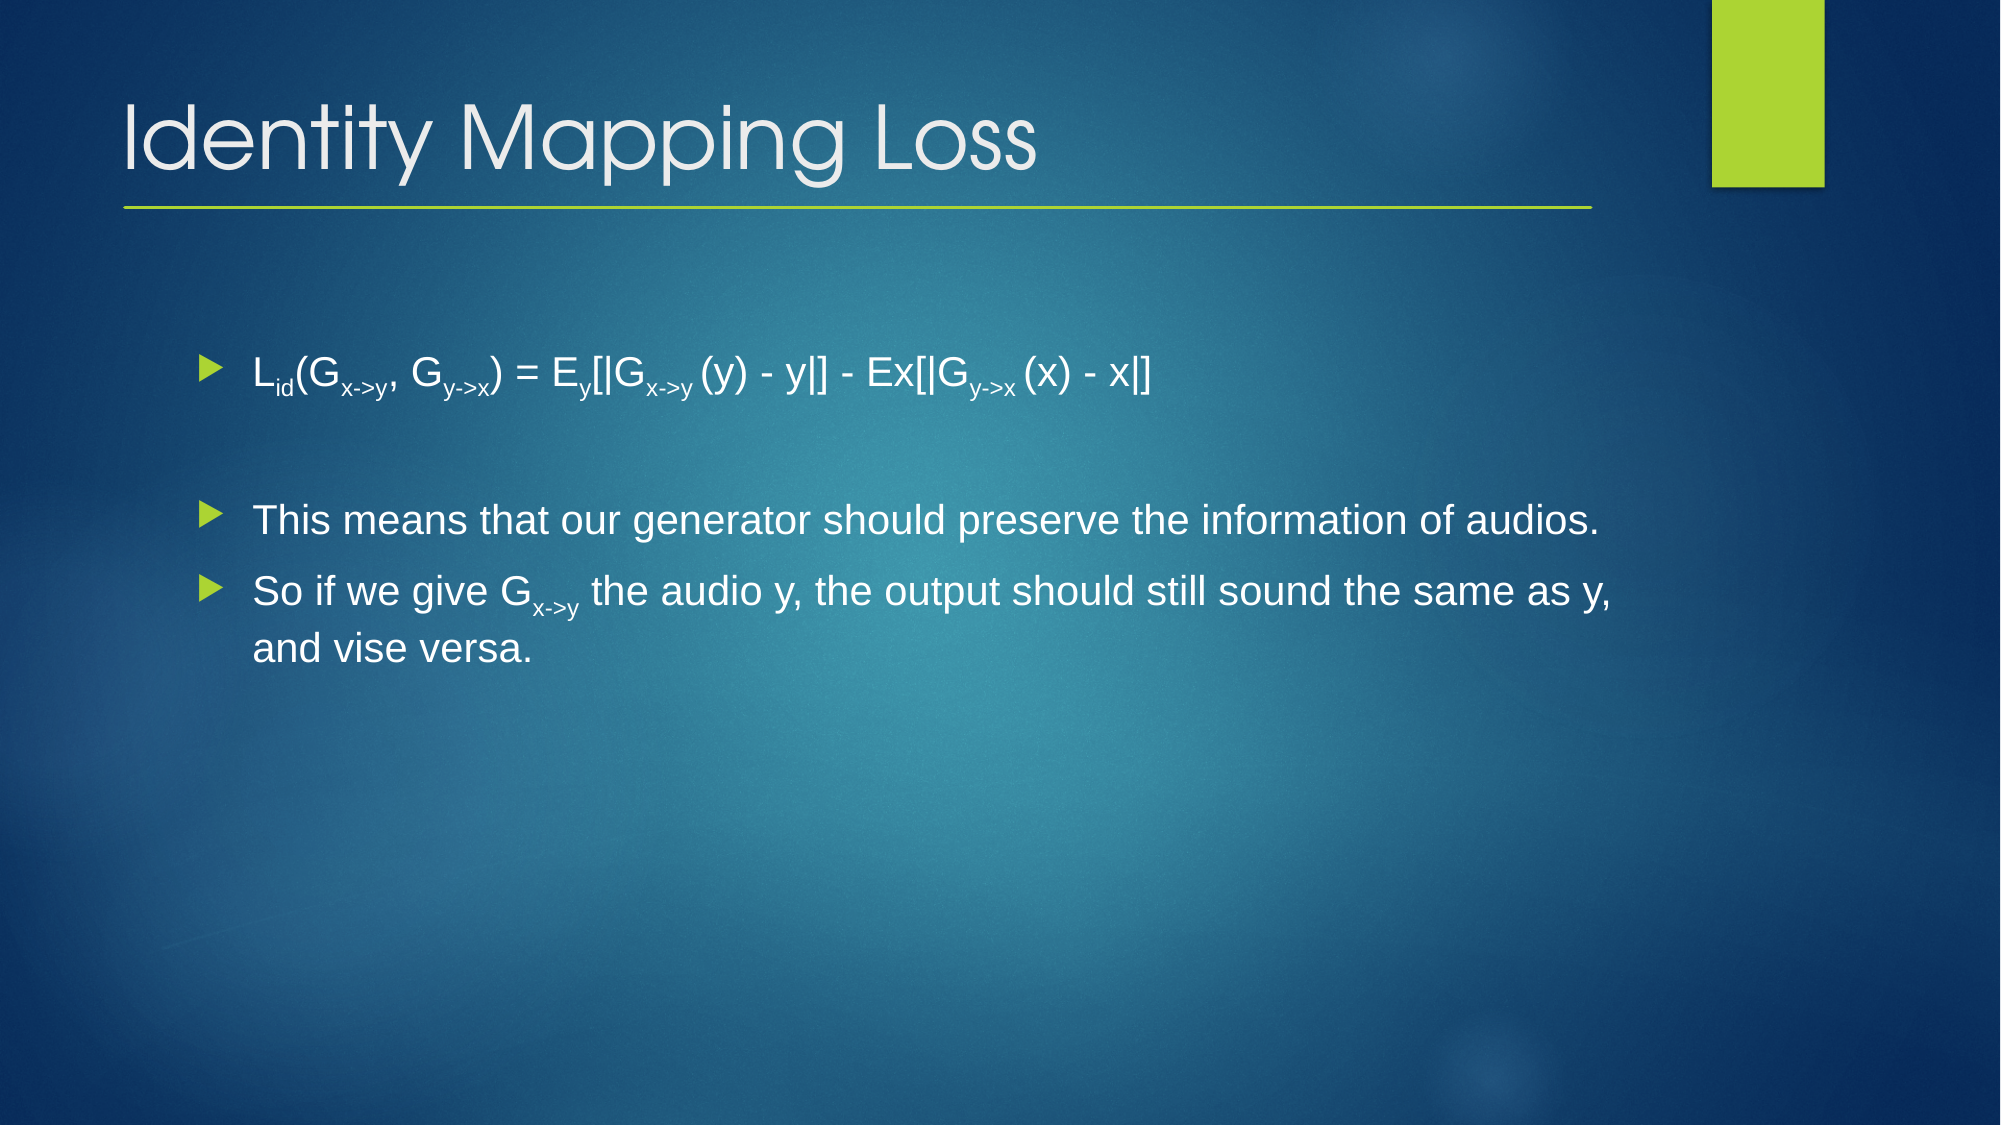

# Identity Mapping Loss
Lid(Gx->y, Gy->x) = Ey[|Gx->y (y) - y|] - Ex[|Gy->x (x) - x|]

This means that our generator should preserve the information of audios.
So if we give Gx->y the audio y, the output should still sound the same as y, and vise versa.